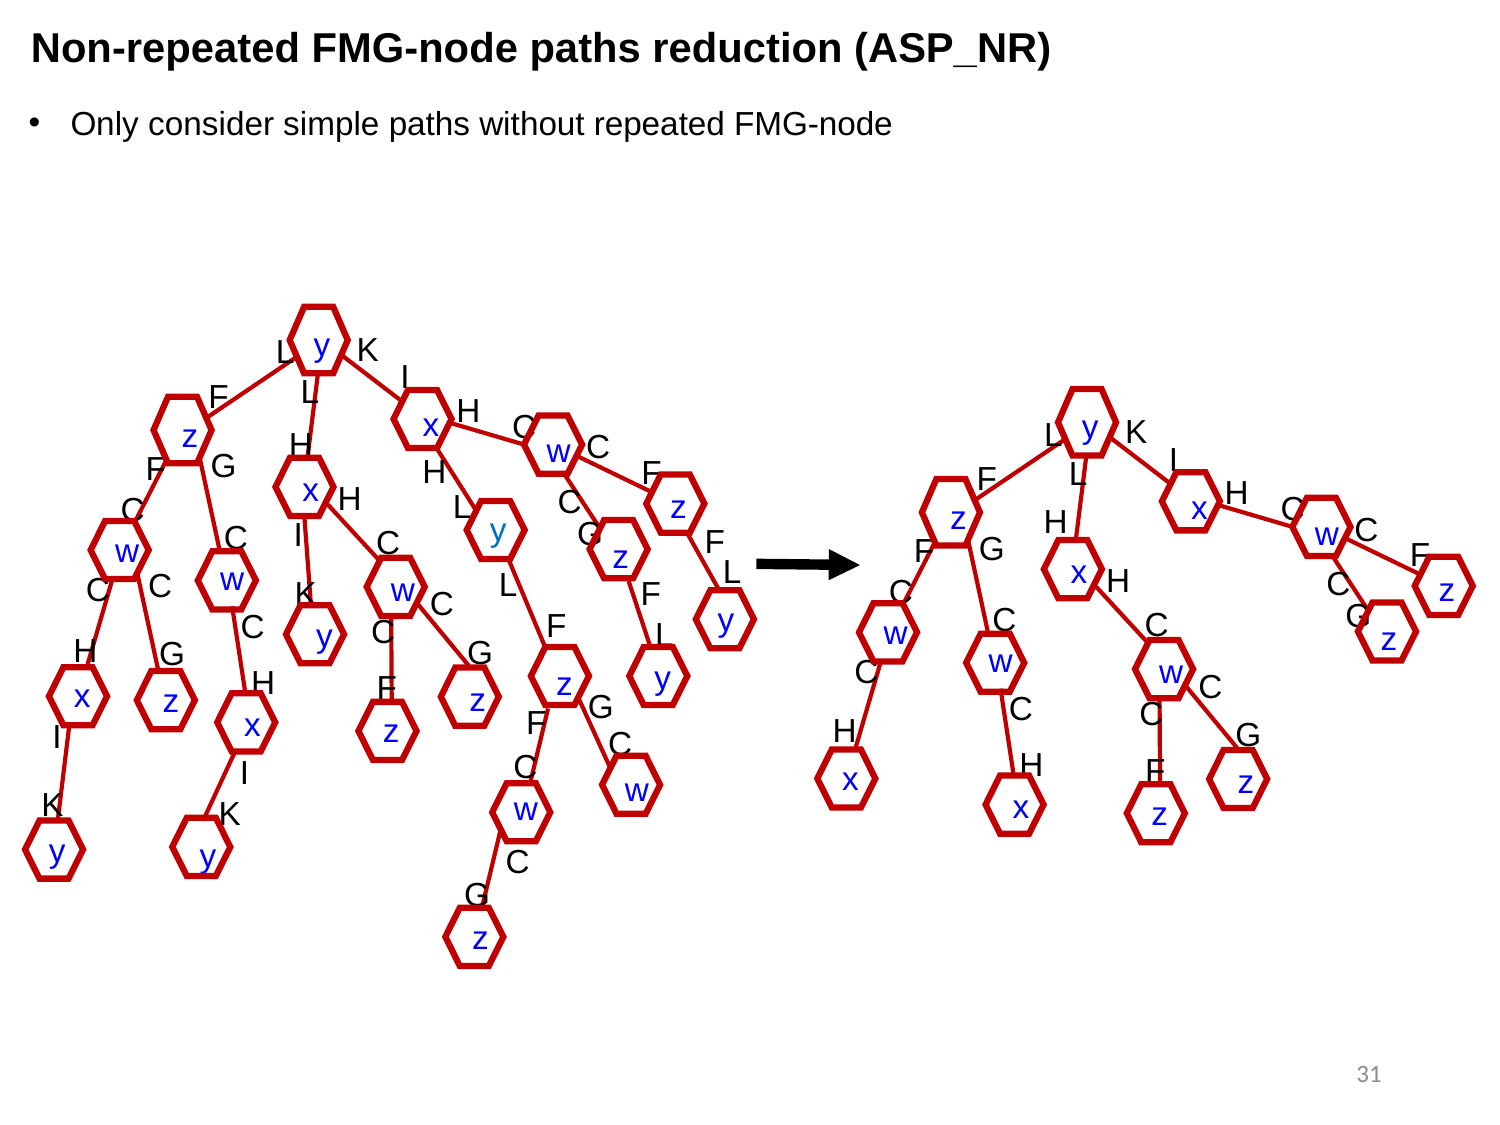

Non-repeated FMG-node paths reduction (ASP_NR)
Only consider simple paths without repeated FMG-node

y
K
L
I
L
F
H
x
C
z
H
C
w
G
F
H
F
x
H
C
L
z
C
y
G
I
C
F
C
w
z
L
w
L
C
C
w
F
K
C
y
F
C
C
L
y
H
G
G
y
H
z
F
x
z
z
G
F
x
z
I
C
C
I
w
K
w
K
y
y
C
G
z

y
K
L
I
L
F
H
x
C
z
H
C
w
G
F
F
x
H
C
z
C
G
C
C
w
z
w
C
w
C
C
C
H
G
H
F
x
z
x
z

31